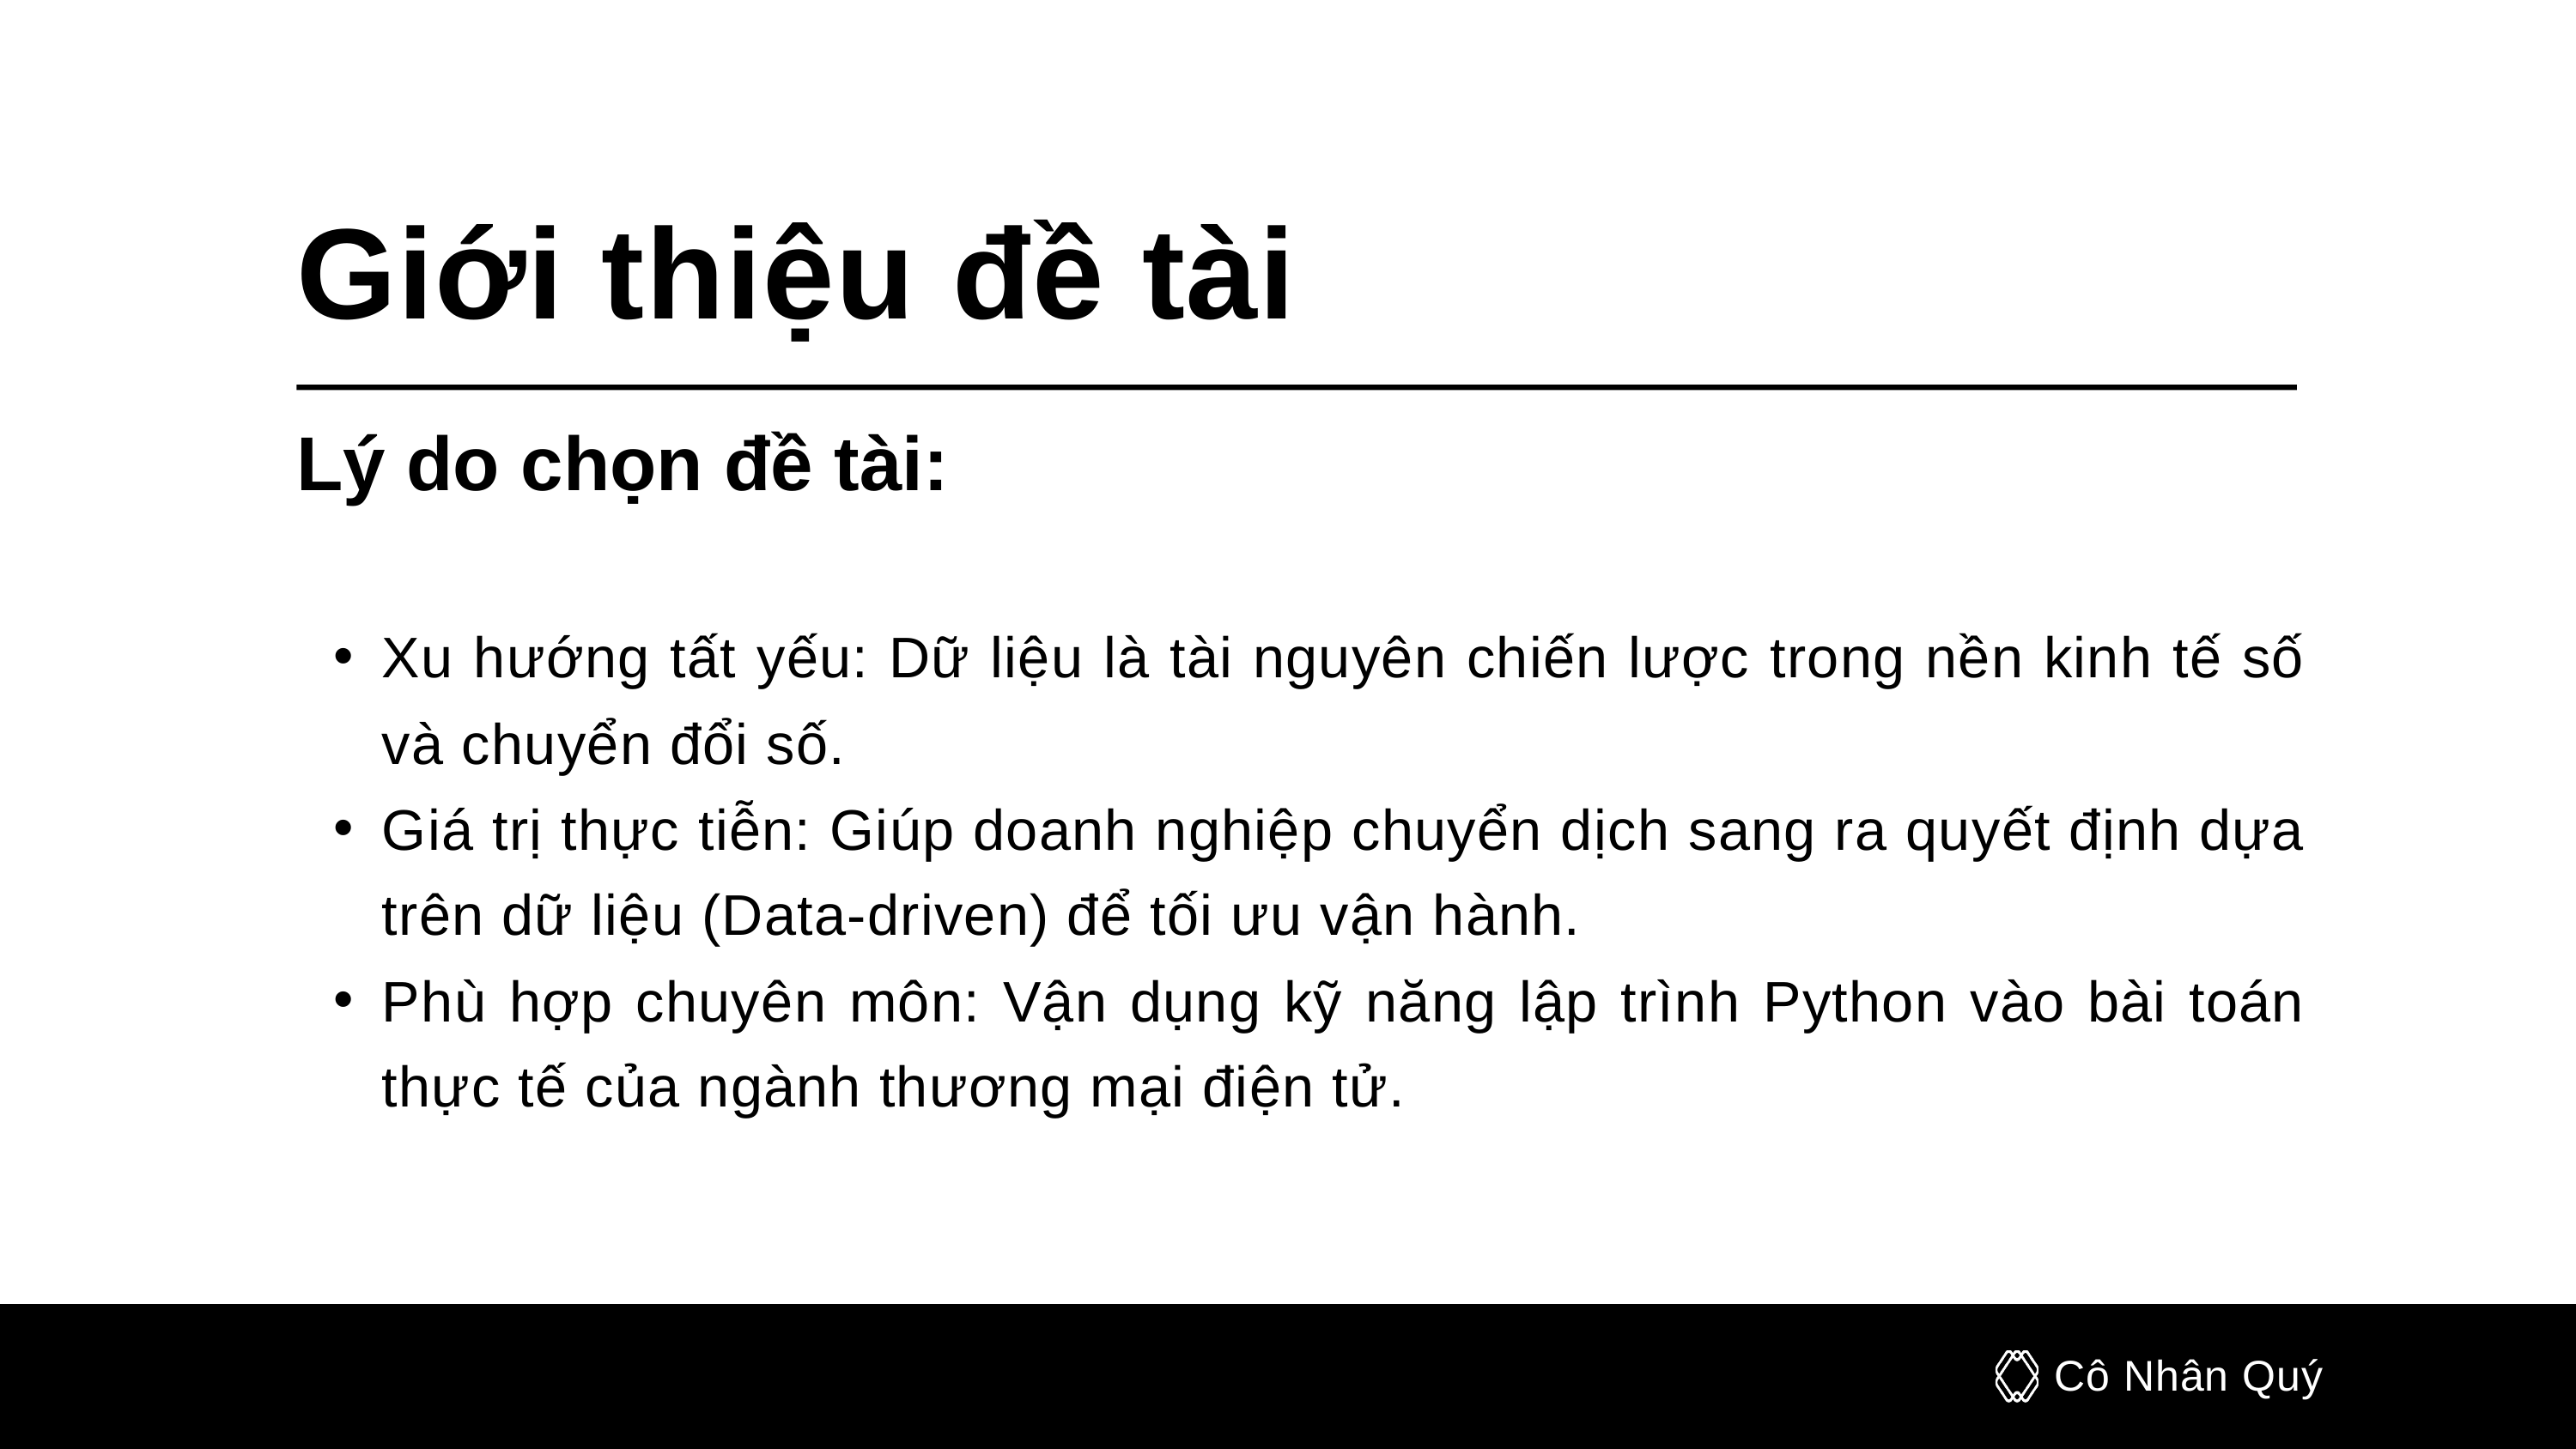

Giới thiệu đề tài

Lý do chọn đề tài:
Xu hướng tất yếu: Dữ liệu là tài nguyên chiến lược trong nền kinh tế số và chuyển đổi số.
Giá trị thực tiễn: Giúp doanh nghiệp chuyển dịch sang ra quyết định dựa trên dữ liệu (Data-driven) để tối ưu vận hành.
Phù hợp chuyên môn: Vận dụng kỹ năng lập trình Python vào bài toán thực tế của ngành thương mại điện tử.

Cô Nhân Quý